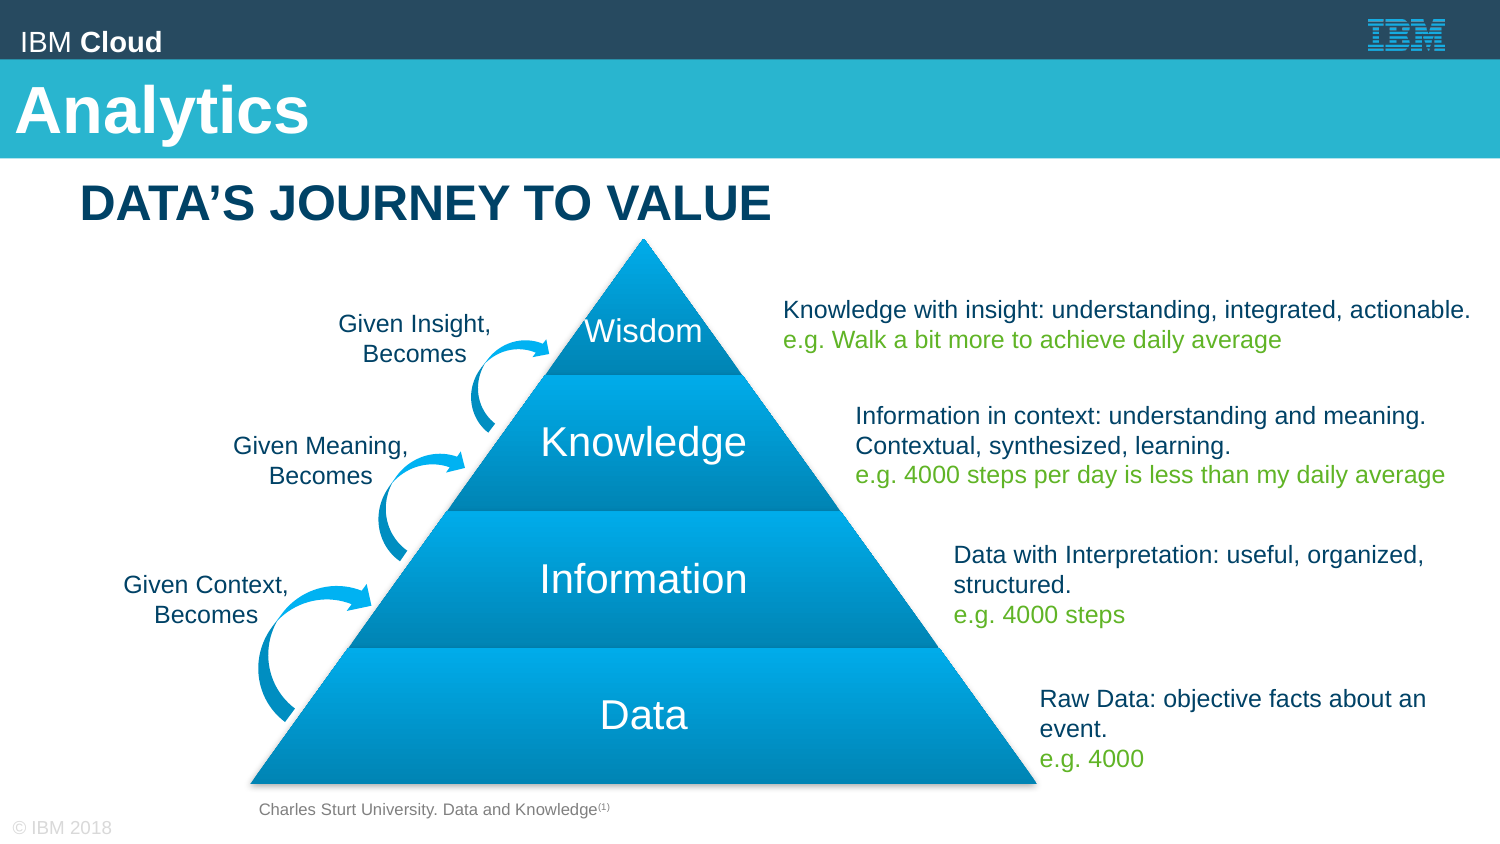

Analytics

Data’s journey to value

Wisdom
Knowledge with insight: understanding, integrated, actionable.
e.g. Walk a bit more to achieve daily average
Given Insight, Becomes

Knowledge
Information in context: understanding and meaning.
Contextual, synthesized, learning.
e.g. 4000 steps per day is less than my daily average
Given Meaning, Becomes

Information
Data with Interpretation: useful, organized, structured.
e.g. 4000 steps
Given Context,
Becomes

Data
Raw Data: objective facts about an event.
e.g. 4000
Charles Sturt University. Data and Knowledge(1)